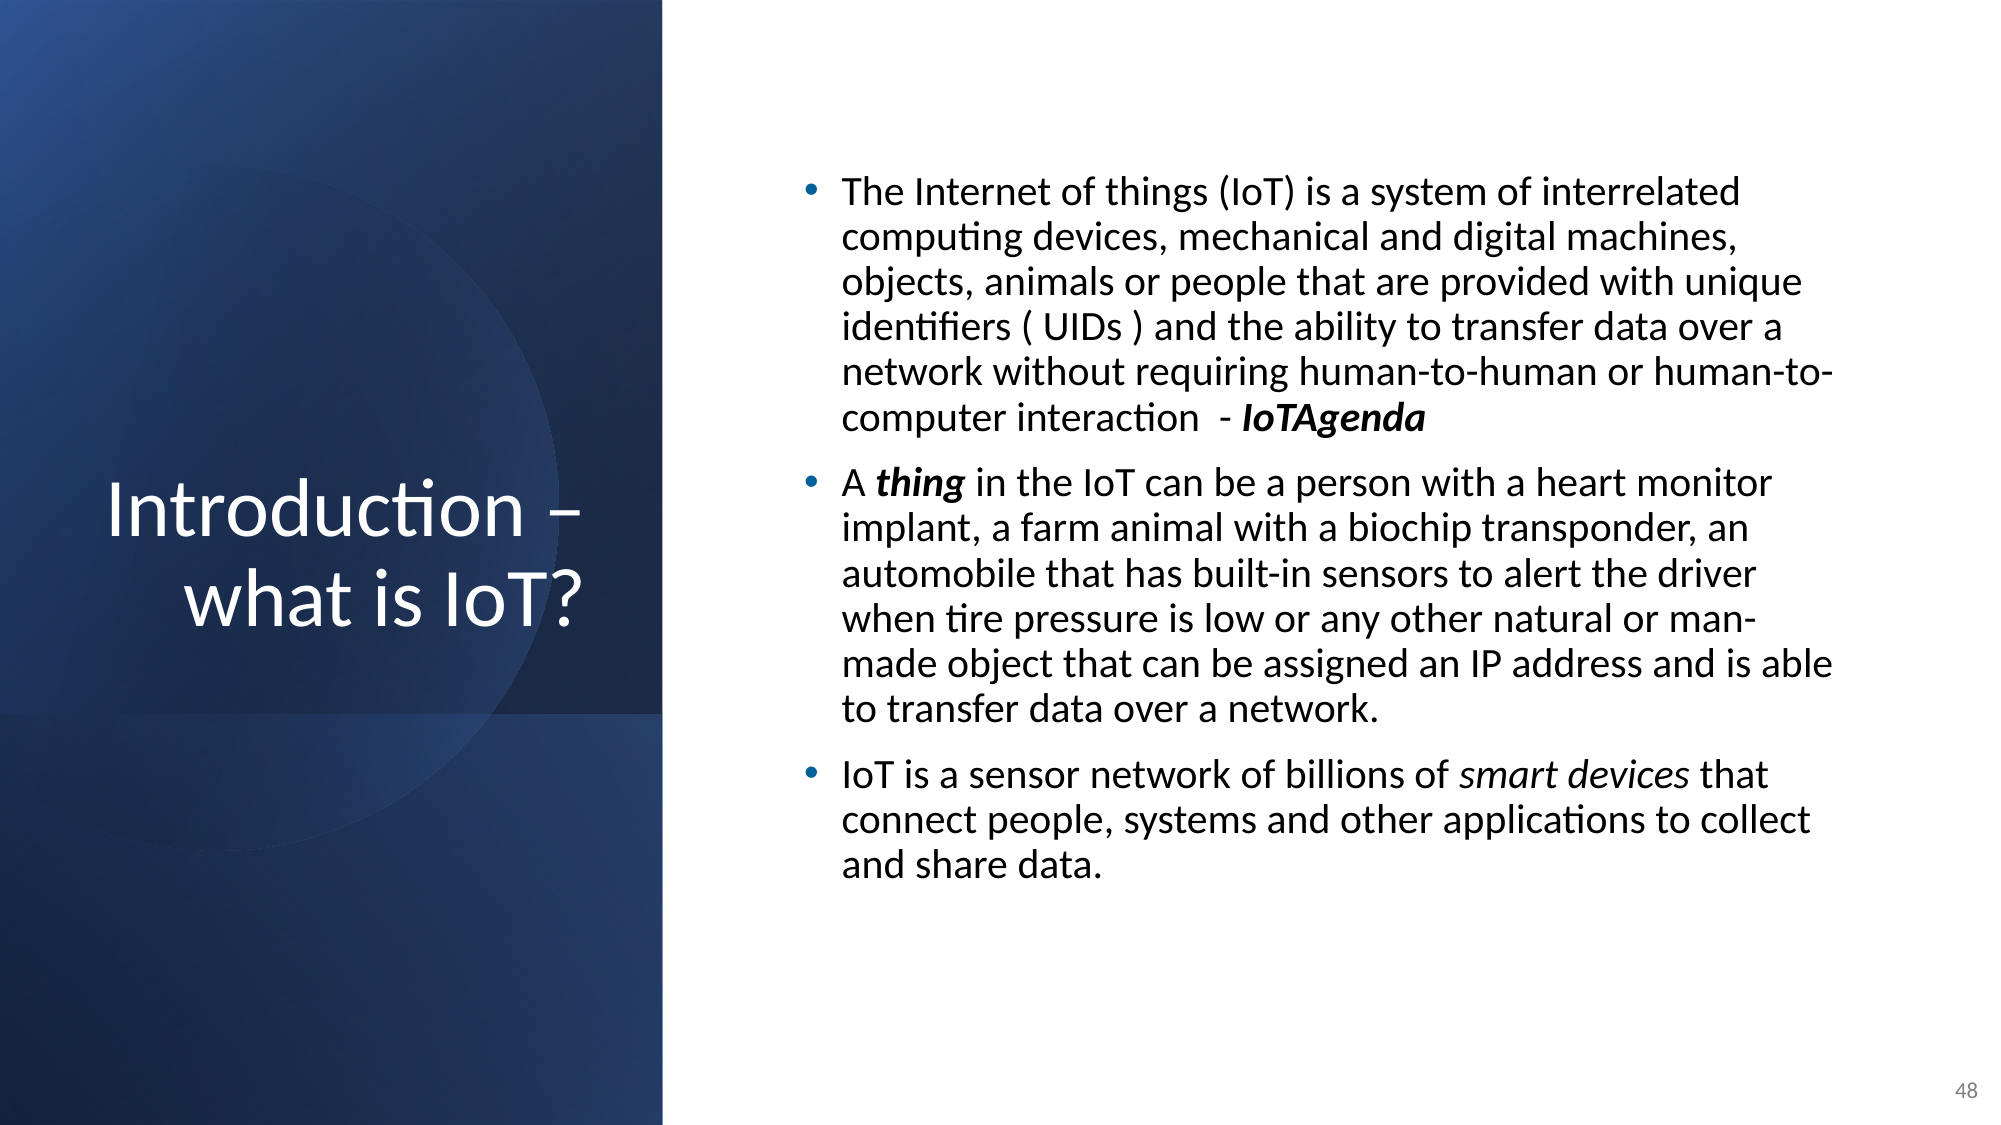

# Introduction – what is IoT?
The Internet of things (IoT) is a system of interrelated computing devices, mechanical and digital machines, objects, animals or people that are provided with unique identifiers ( UIDs ) and the ability to transfer data over a network without requiring human-to-human or human-to-computer interaction  - IoTAgenda
A thing in the IoT can be a person with a heart monitor implant, a farm animal with a biochip transponder, an automobile that has built-in sensors to alert the driver when tire pressure is low or any other natural or man-made object that can be assigned an IP address and is able to transfer data over a network.
IoT is a sensor network of billions of smart devices that connect people, systems and other applications to collect and share data.

48